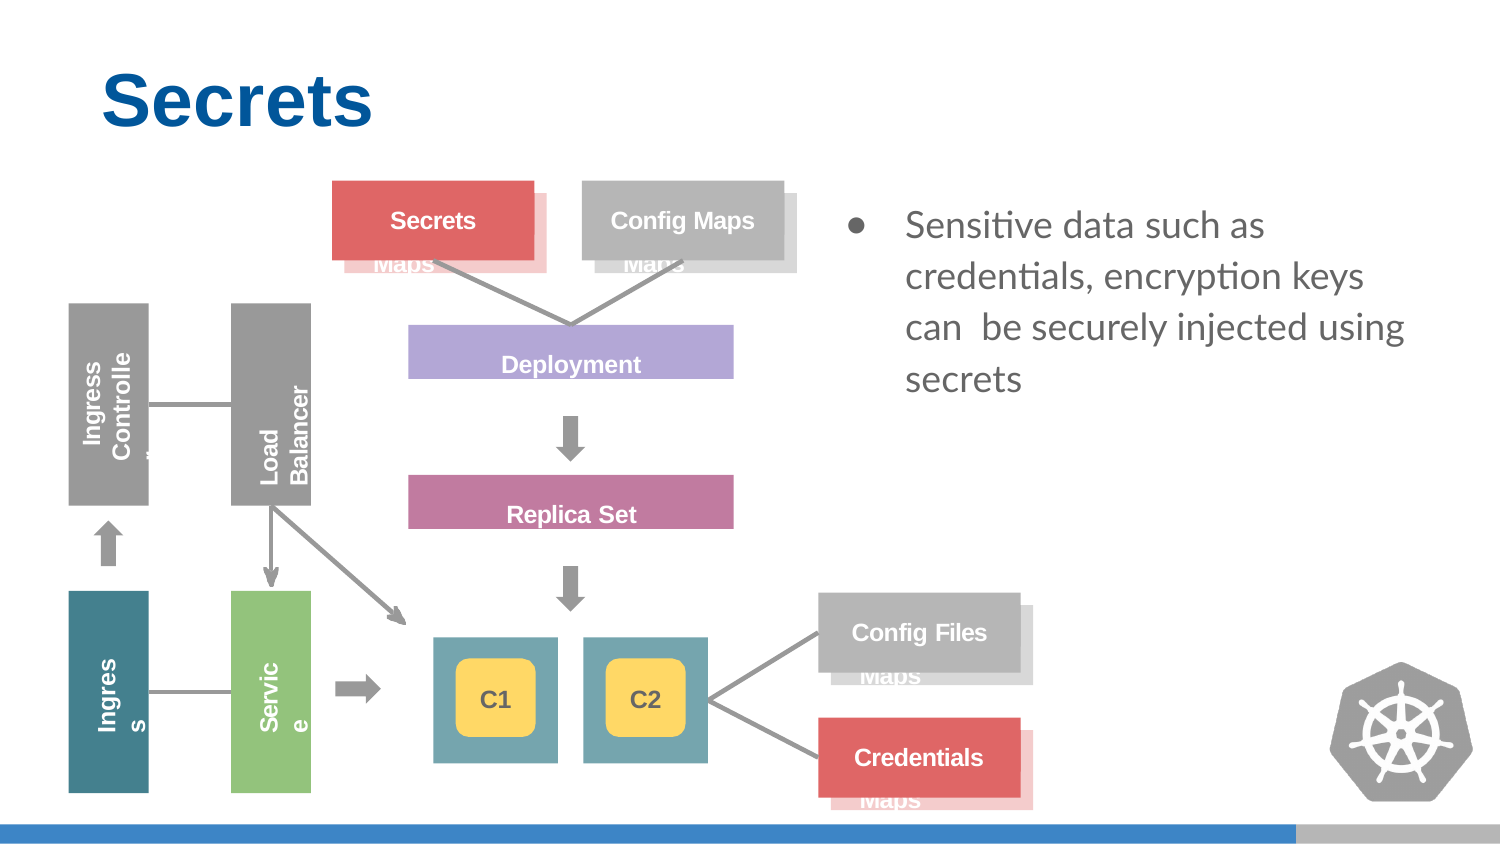

# Secrets

Sensitive data such as  credentials, encryption keys can  be securely injected using  secrets

Secrets
Config Maps

Config Maps
Config Maps

Load Balancer
Deployment
Ingress  Controller

Replica Set

Config Files

Config Maps

C1

C2
Ingress
Service

Credentials
Config Maps